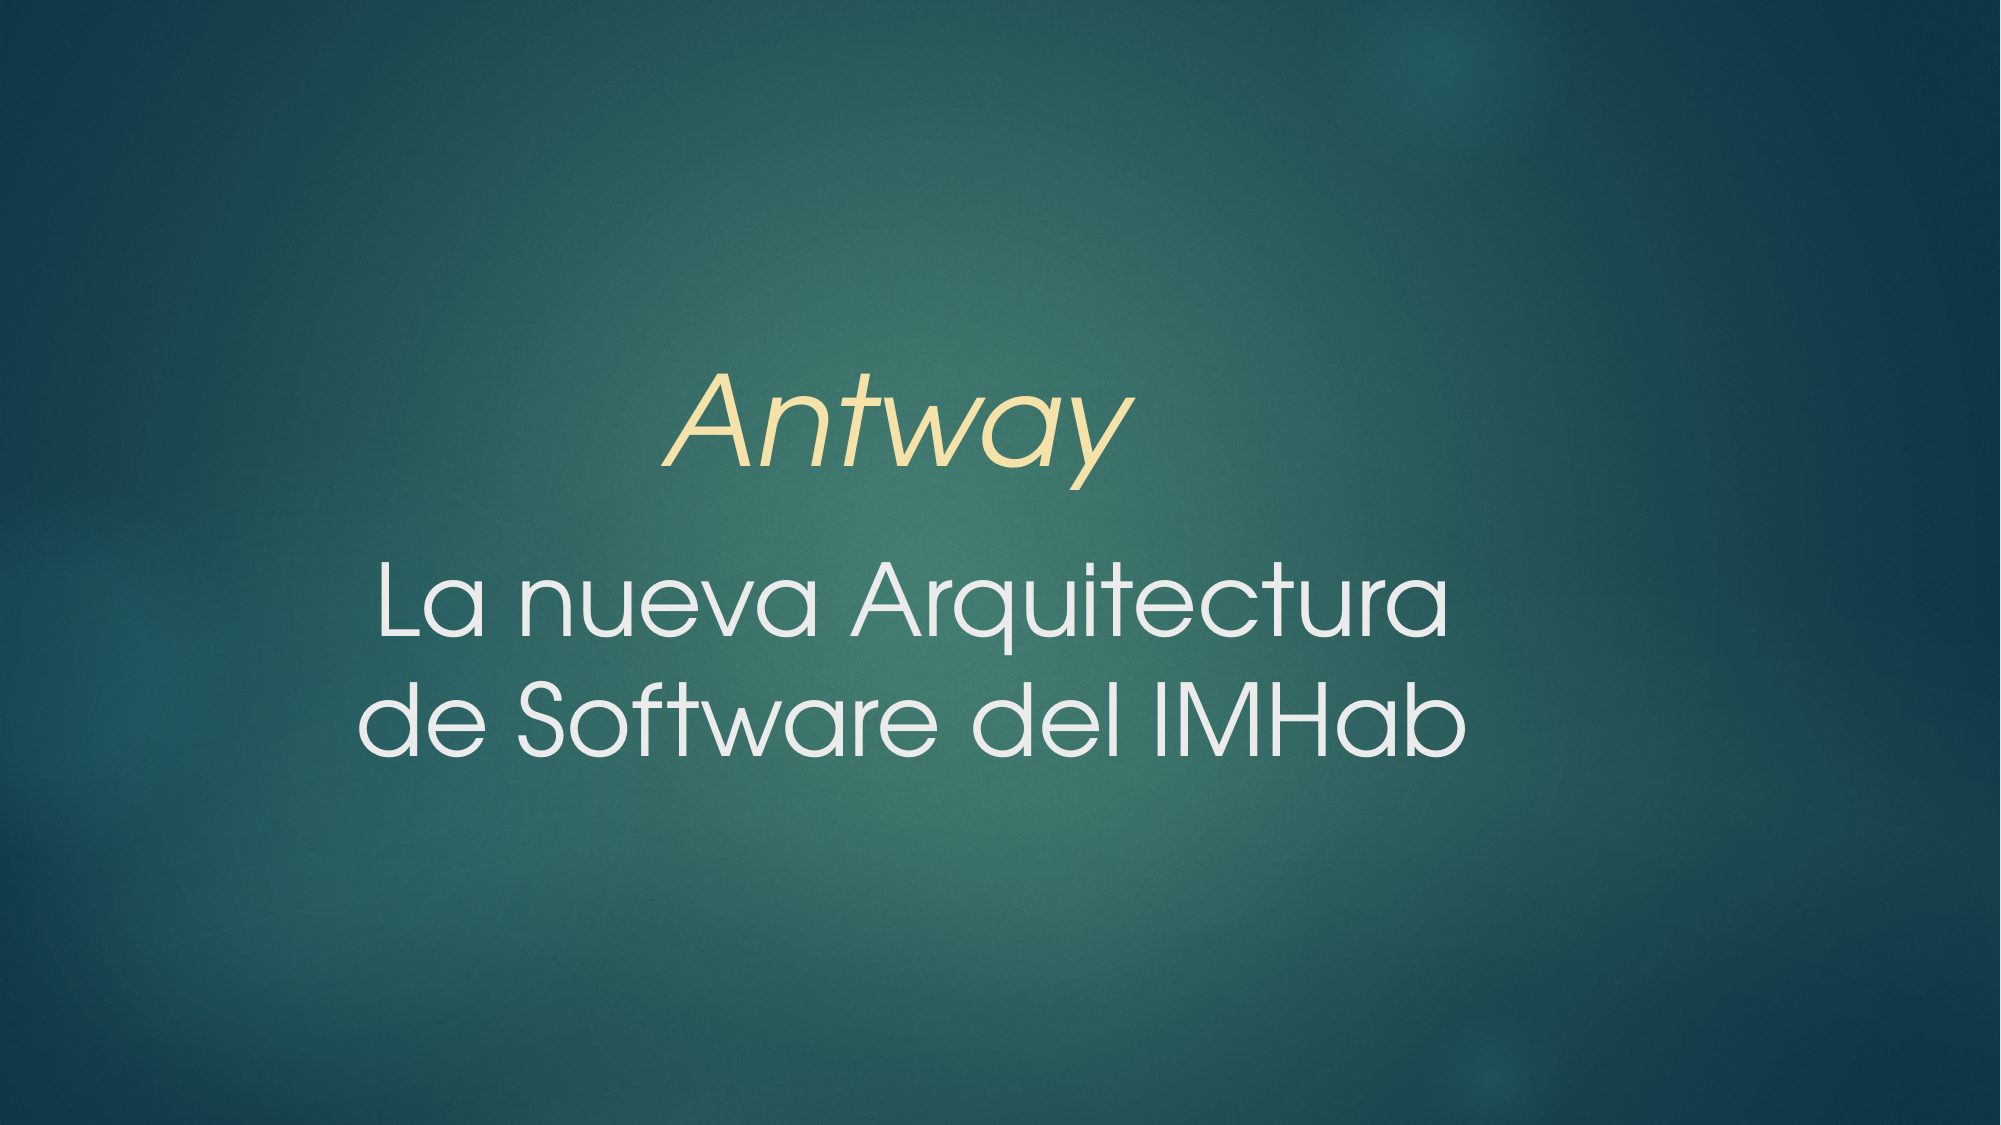

Antway
La nueva Arquitectura
de Software del IMHab